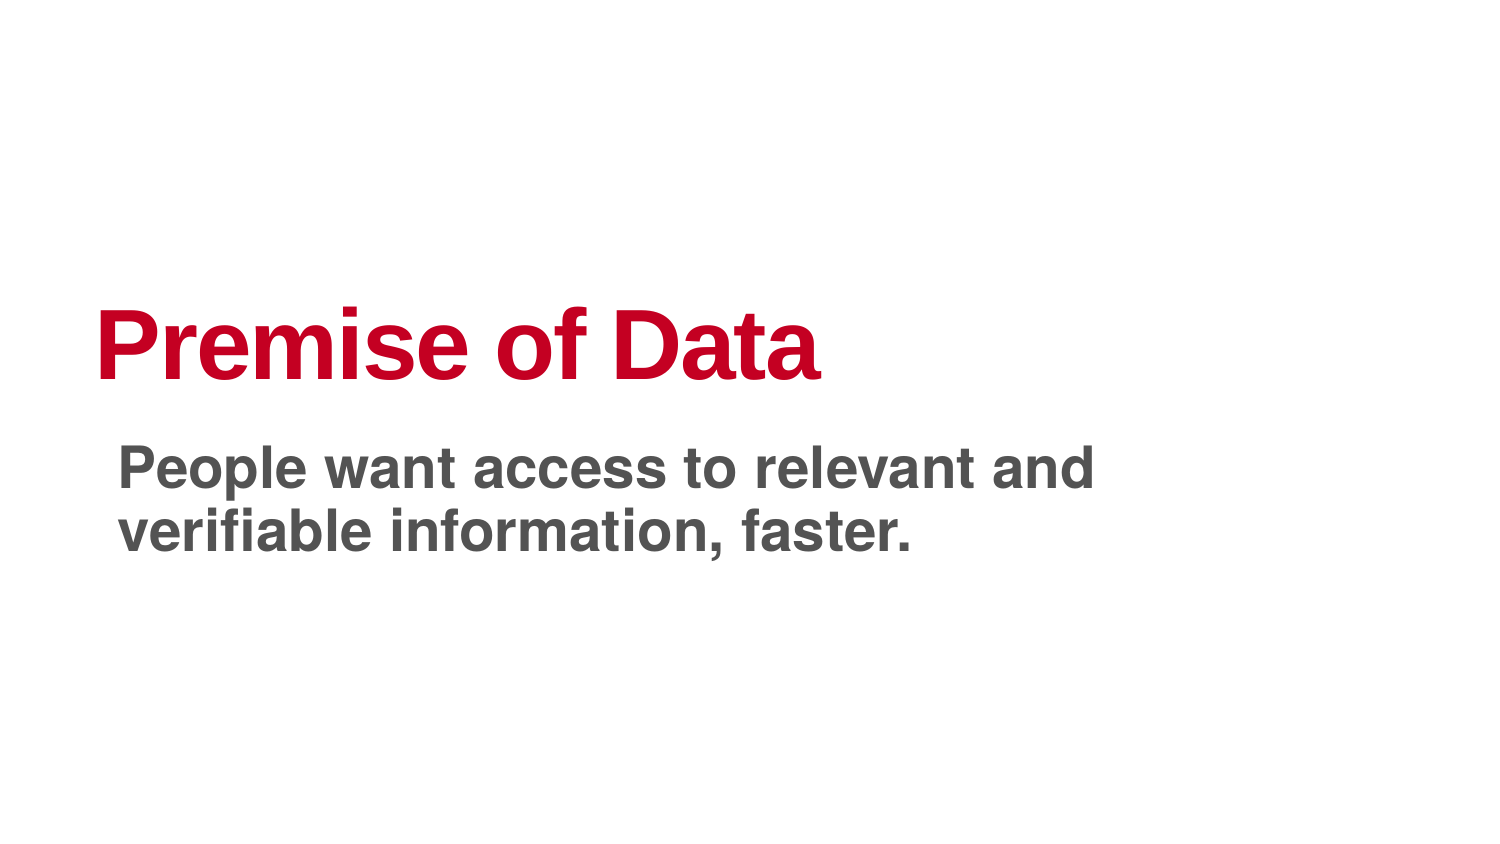

# Premise of Data
People want access to relevant and verifiable information, faster.